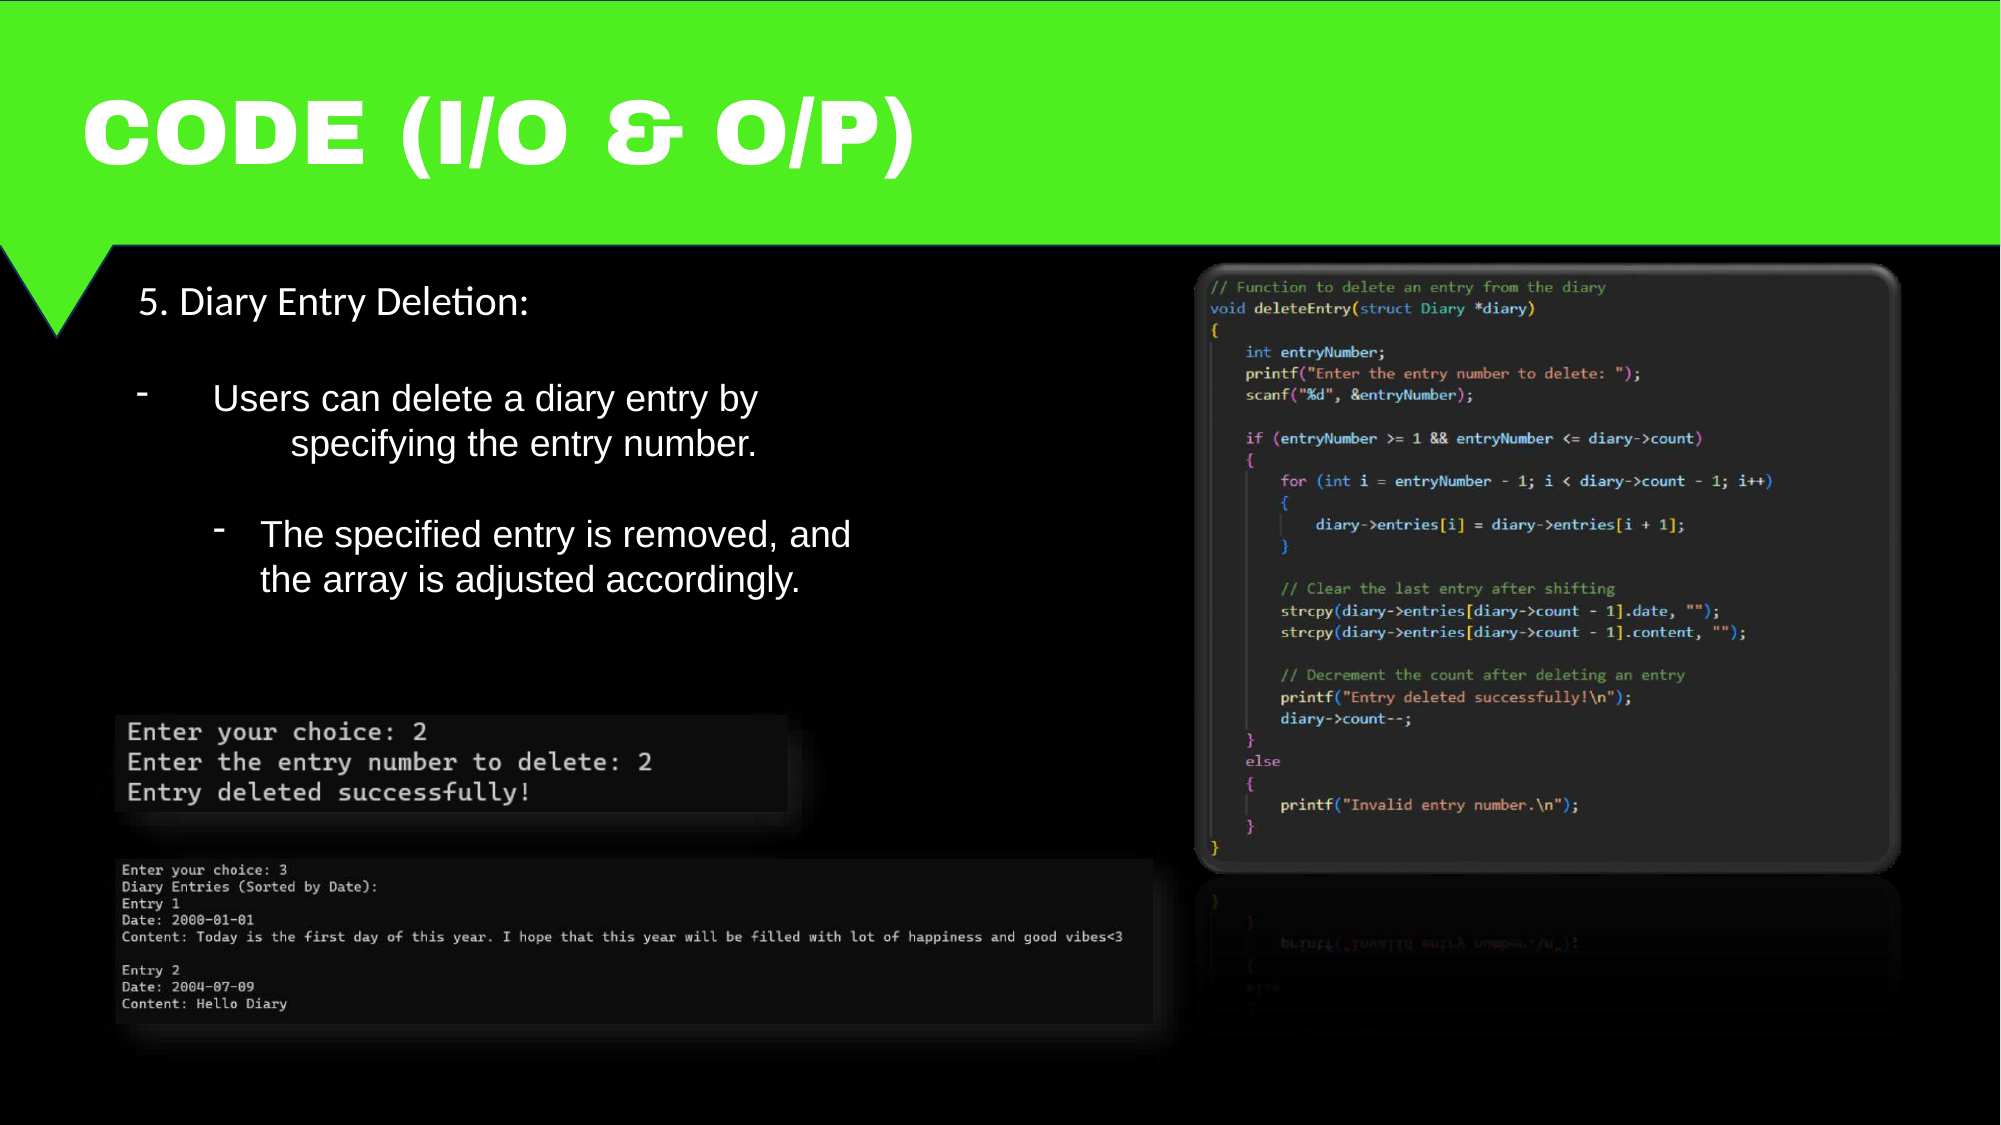

# CODE (I/O & O/P)

Diary Entry Deletion:

Users can delete a diary entry by
specifying the entry number.

The specified entry is removed, and  the array is adjusted accordingly.